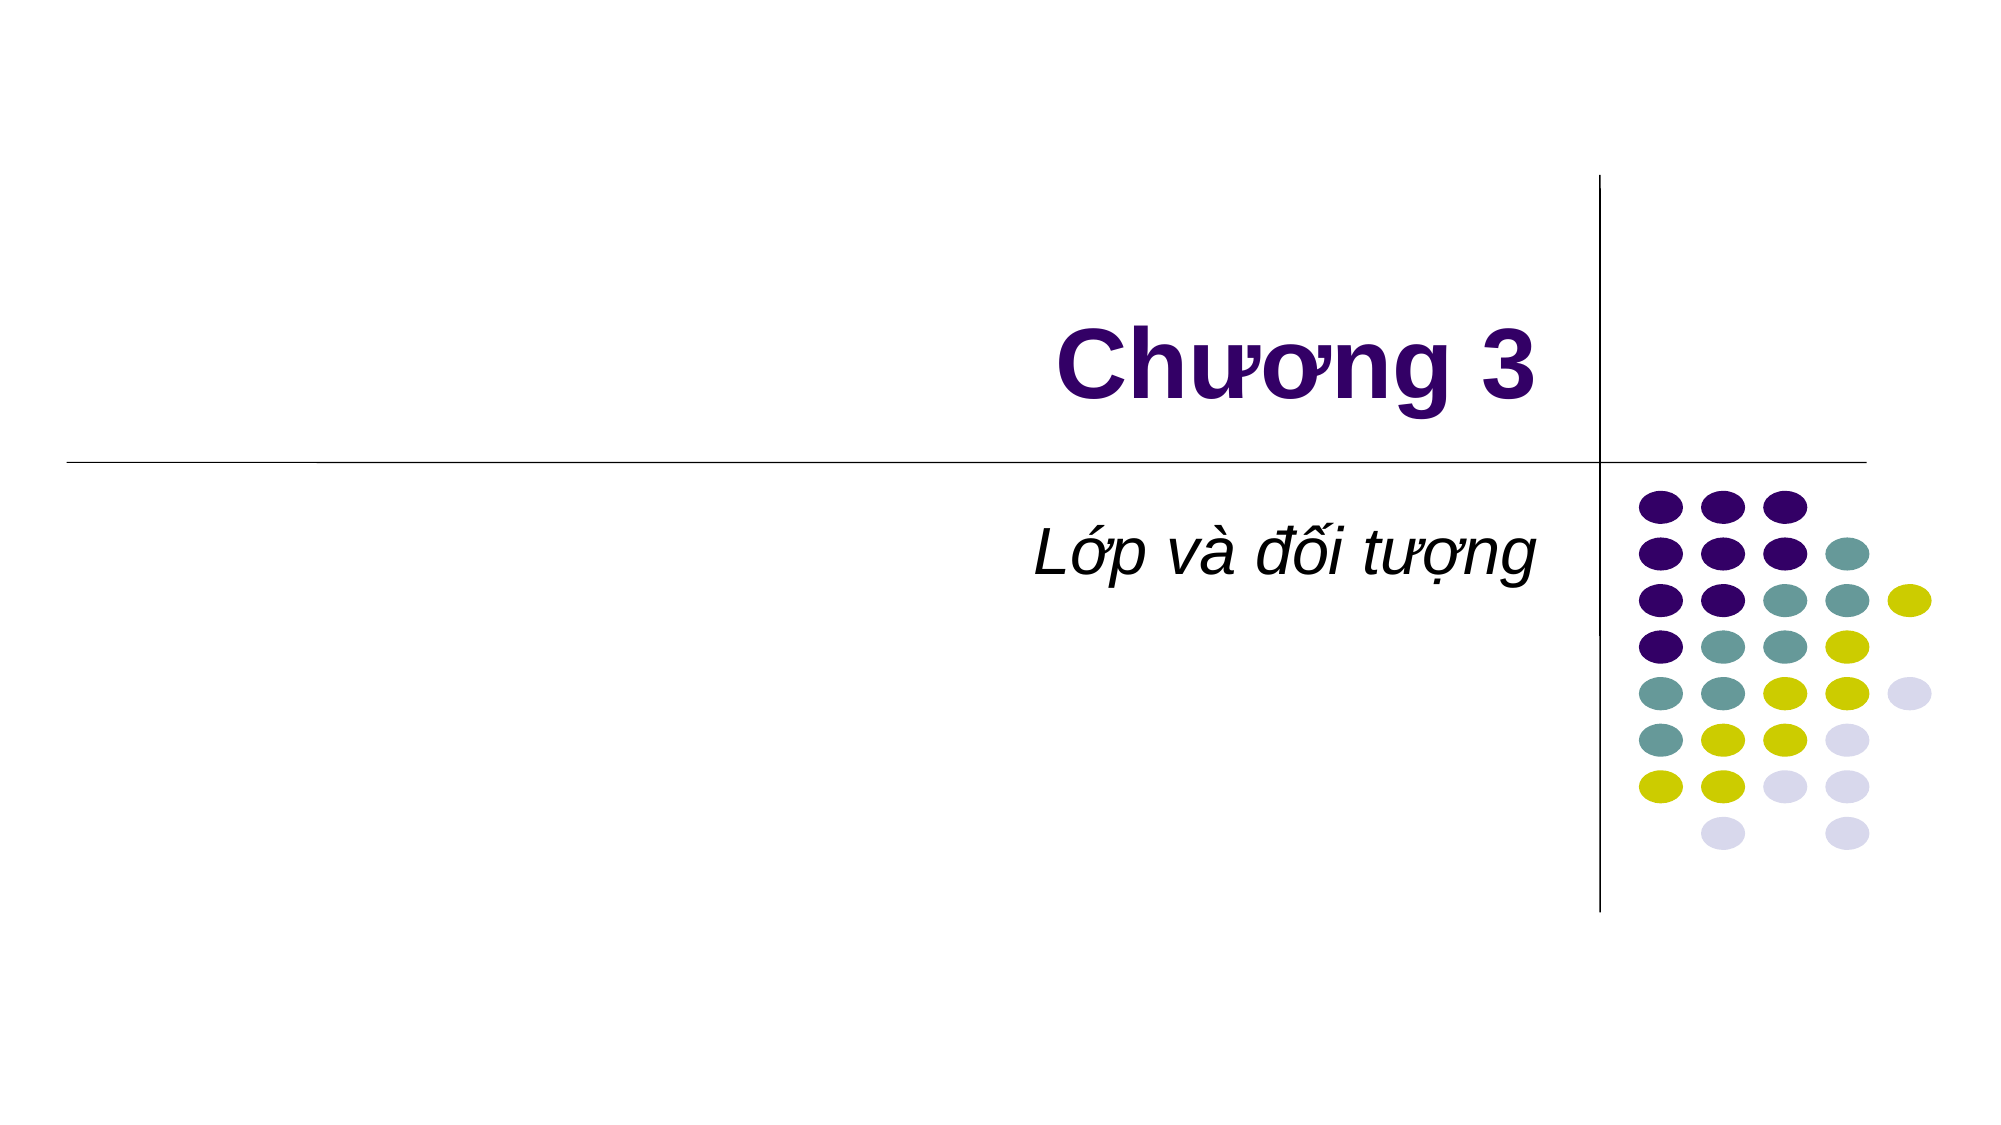

# Chương 3
Lớp và đối tượng